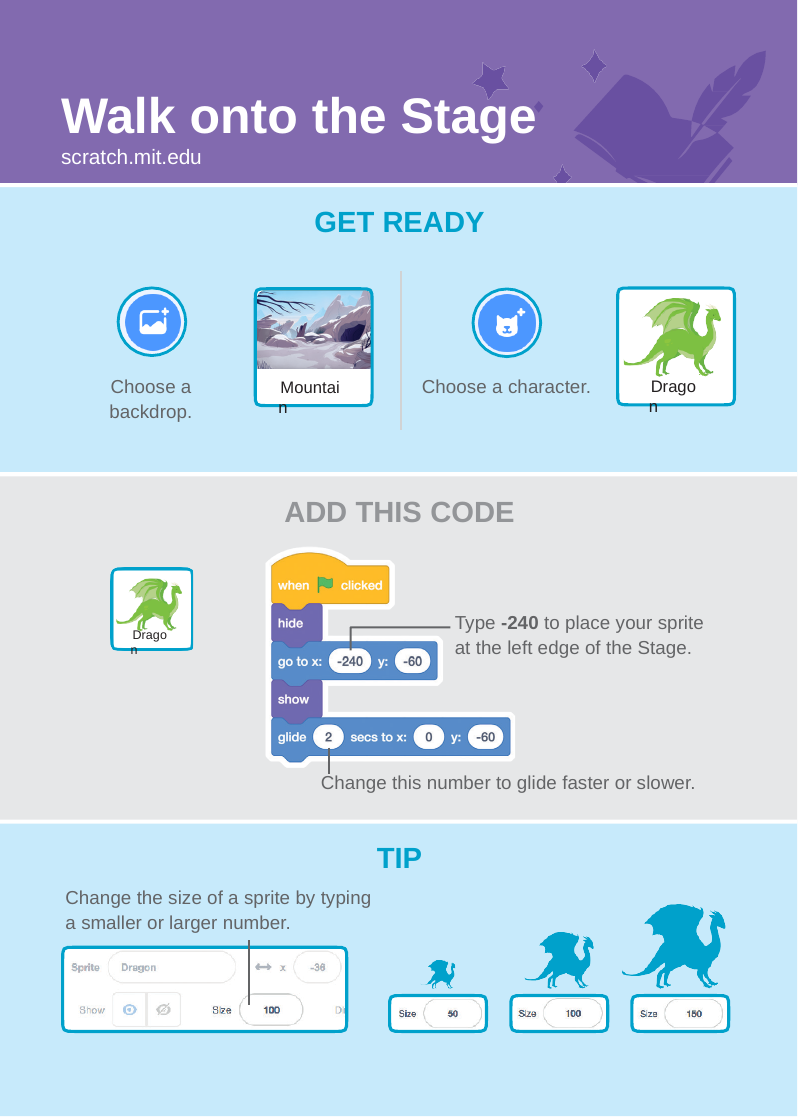

# Walk onto the Stage
scratch.mit.edu

GET READY

Choose a backdrop.
Choose a character.
Dragon
Mountain

ADD THIS CODE

Type -240 to place your sprite
at the left edge of the Stage.
Dragon

Change this number to glide faster or slower.

TIP
Change the size of a sprite by typing a smaller or larger number.

Create a Story